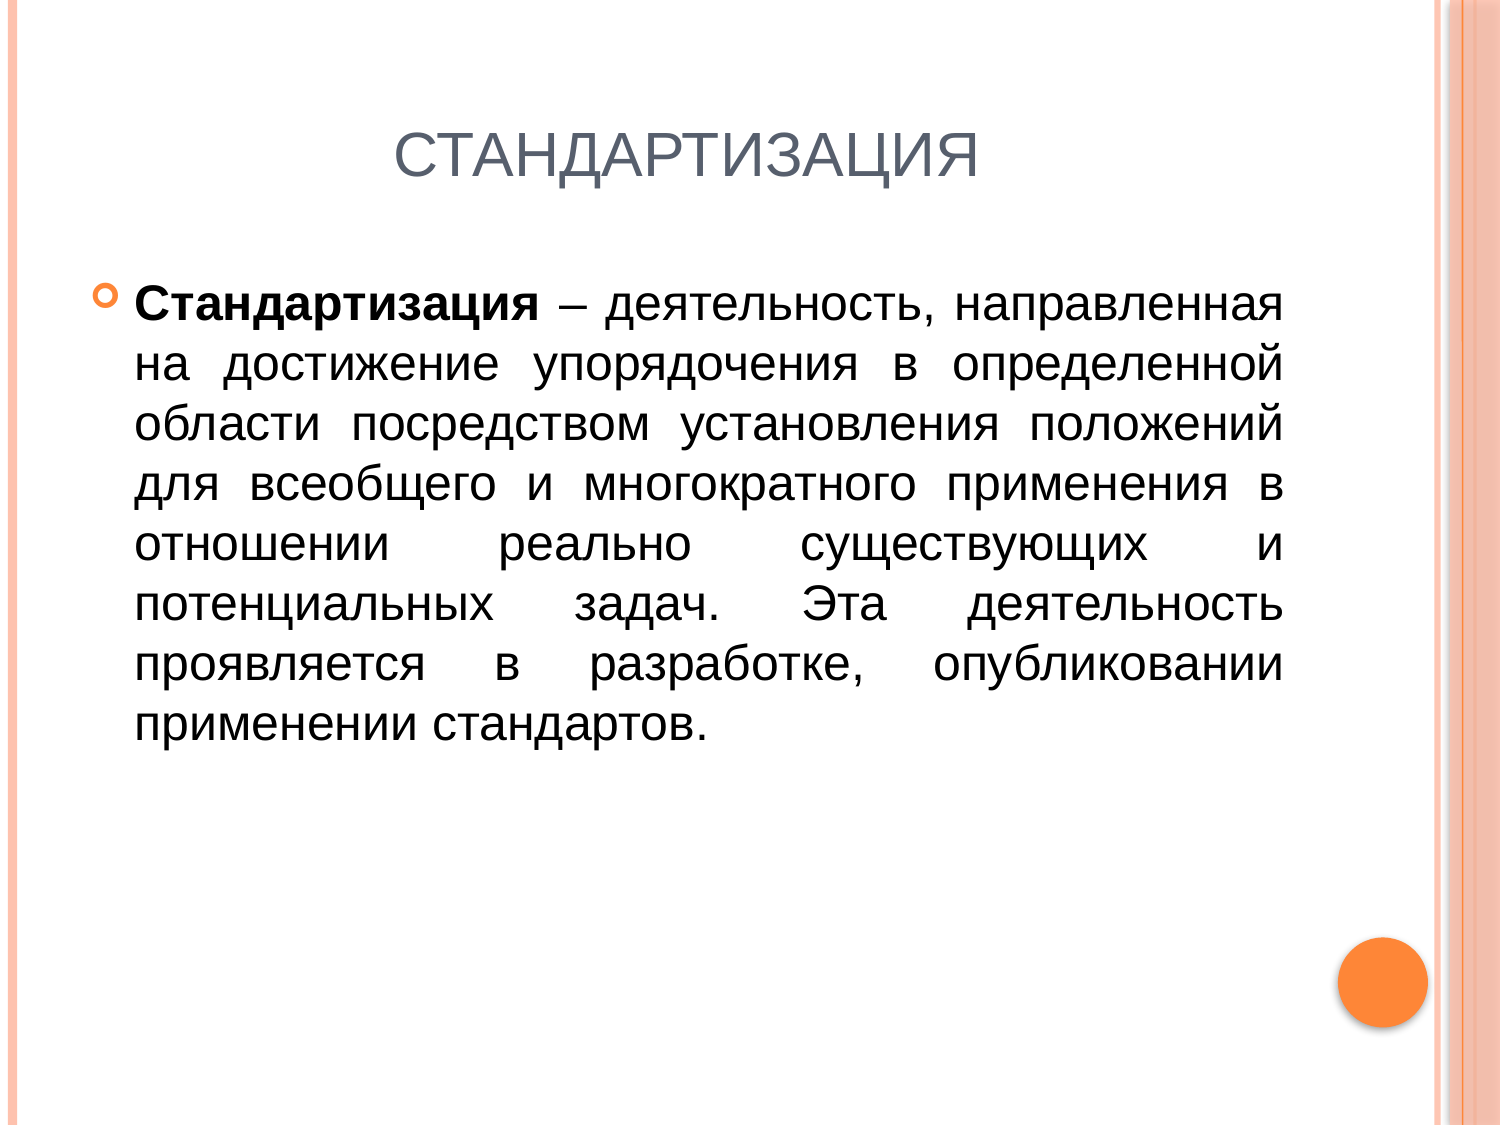

# Стандартизация
Стандартизация – деятельность, направленная на достижение упорядочения в определенной области посредством установления положений для всеобщего и многократного применения в отношении реально существующих и потенциальных задач. Эта деятельность проявляется в разработке, опубликовании применении стандартов.